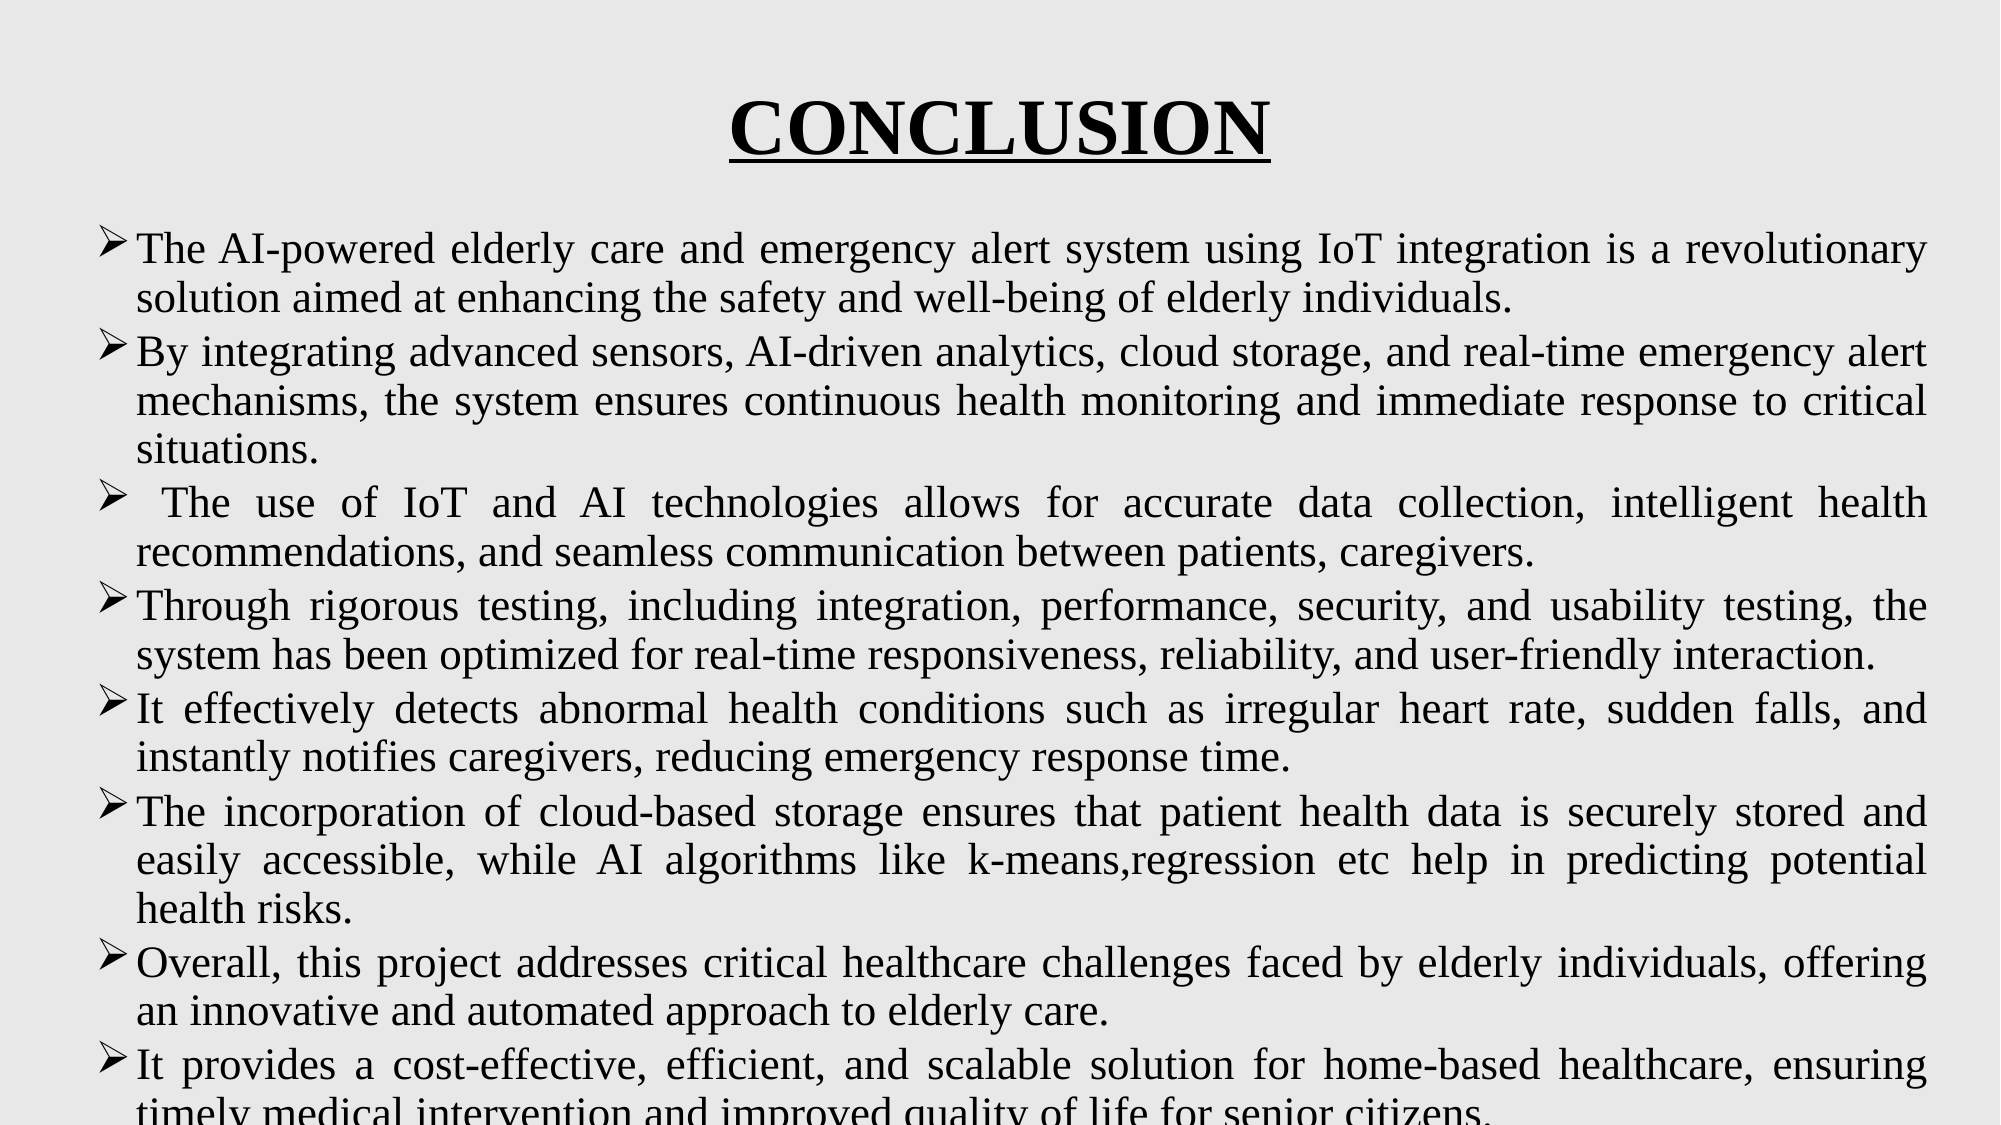

# CONCLUSION
The AI-powered elderly care and emergency alert system using IoT integration is a revolutionary solution aimed at enhancing the safety and well-being of elderly individuals.
By integrating advanced sensors, AI-driven analytics, cloud storage, and real-time emergency alert mechanisms, the system ensures continuous health monitoring and immediate response to critical situations.
 The use of IoT and AI technologies allows for accurate data collection, intelligent health recommendations, and seamless communication between patients, caregivers.
Through rigorous testing, including integration, performance, security, and usability testing, the system has been optimized for real-time responsiveness, reliability, and user-friendly interaction.
It effectively detects abnormal health conditions such as irregular heart rate, sudden falls, and instantly notifies caregivers, reducing emergency response time.
The incorporation of cloud-based storage ensures that patient health data is securely stored and easily accessible, while AI algorithms like k-means,regression etc help in predicting potential health risks.
Overall, this project addresses critical healthcare challenges faced by elderly individuals, offering an innovative and automated approach to elderly care.
It provides a cost-effective, efficient, and scalable solution for home-based healthcare, ensuring timely medical intervention and improved quality of life for senior citizens.